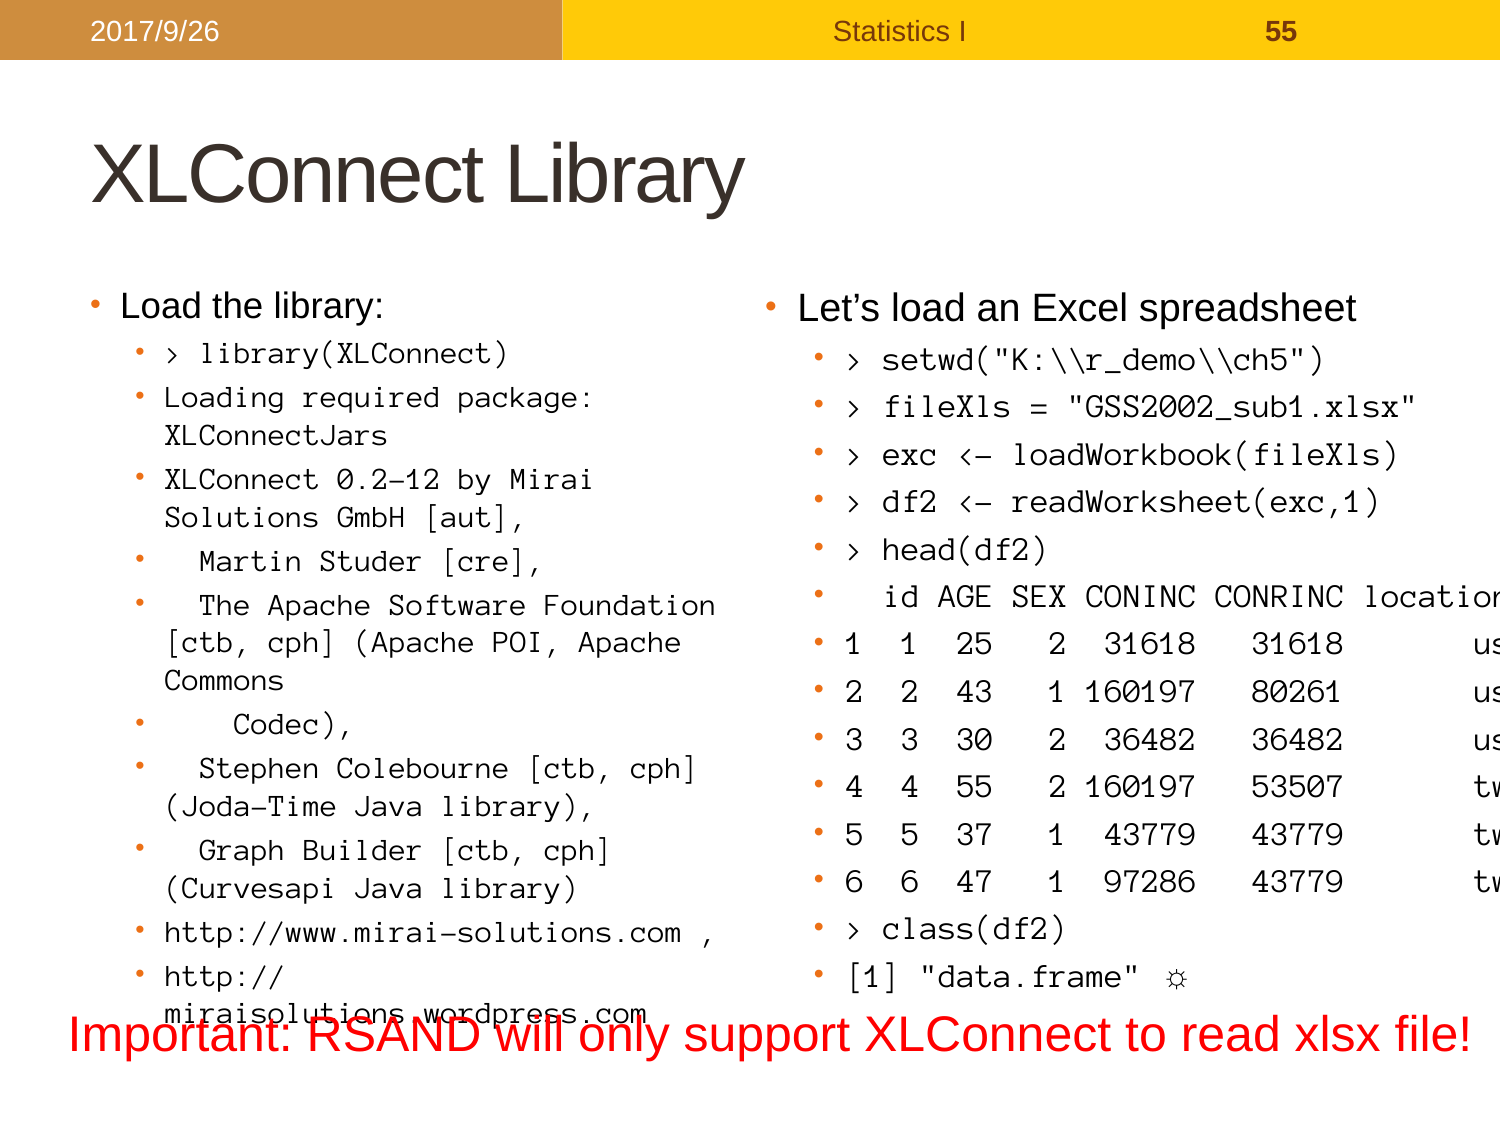

2017/9/26
Statistics I
55
# XLConnect Library
Load the library:
> library(XLConnect)
Loading required package: XLConnectJars
XLConnect 0.2-12 by Mirai Solutions GmbH [aut],
  Martin Studer [cre],
  The Apache Software Foundation [ctb, cph] (Apache POI, Apache Commons
    Codec),
  Stephen Colebourne [ctb, cph] (Joda-Time Java library),
  Graph Builder [ctb, cph] (Curvesapi Java library)
http://www.mirai-solutions.com ,
http://miraisolutions.wordpress.com

Let’s load an Excel spreadsheet
> setwd("K:\\r_demo\\ch5")
> fileXls = "GSS2002_sub1.xlsx"
> exc <- loadWorkbook(fileXls)
> df2 <- readWorksheet(exc,1)
> head(df2)
  id AGE SEX CONINC CONRINC location
1  1  25   2  31618   31618       us
2  2  43   1 160197   80261       us
3  3  30   2  36482   36482       us
4  4  55   2 160197   53507       tw
5  5  37   1  43779   43779       tw
6  6  47   1  97286   43779       tw
> class(df2)
[1] "data.frame" ☼
Important: RSAND will only support XLConnect to read xlsx file!